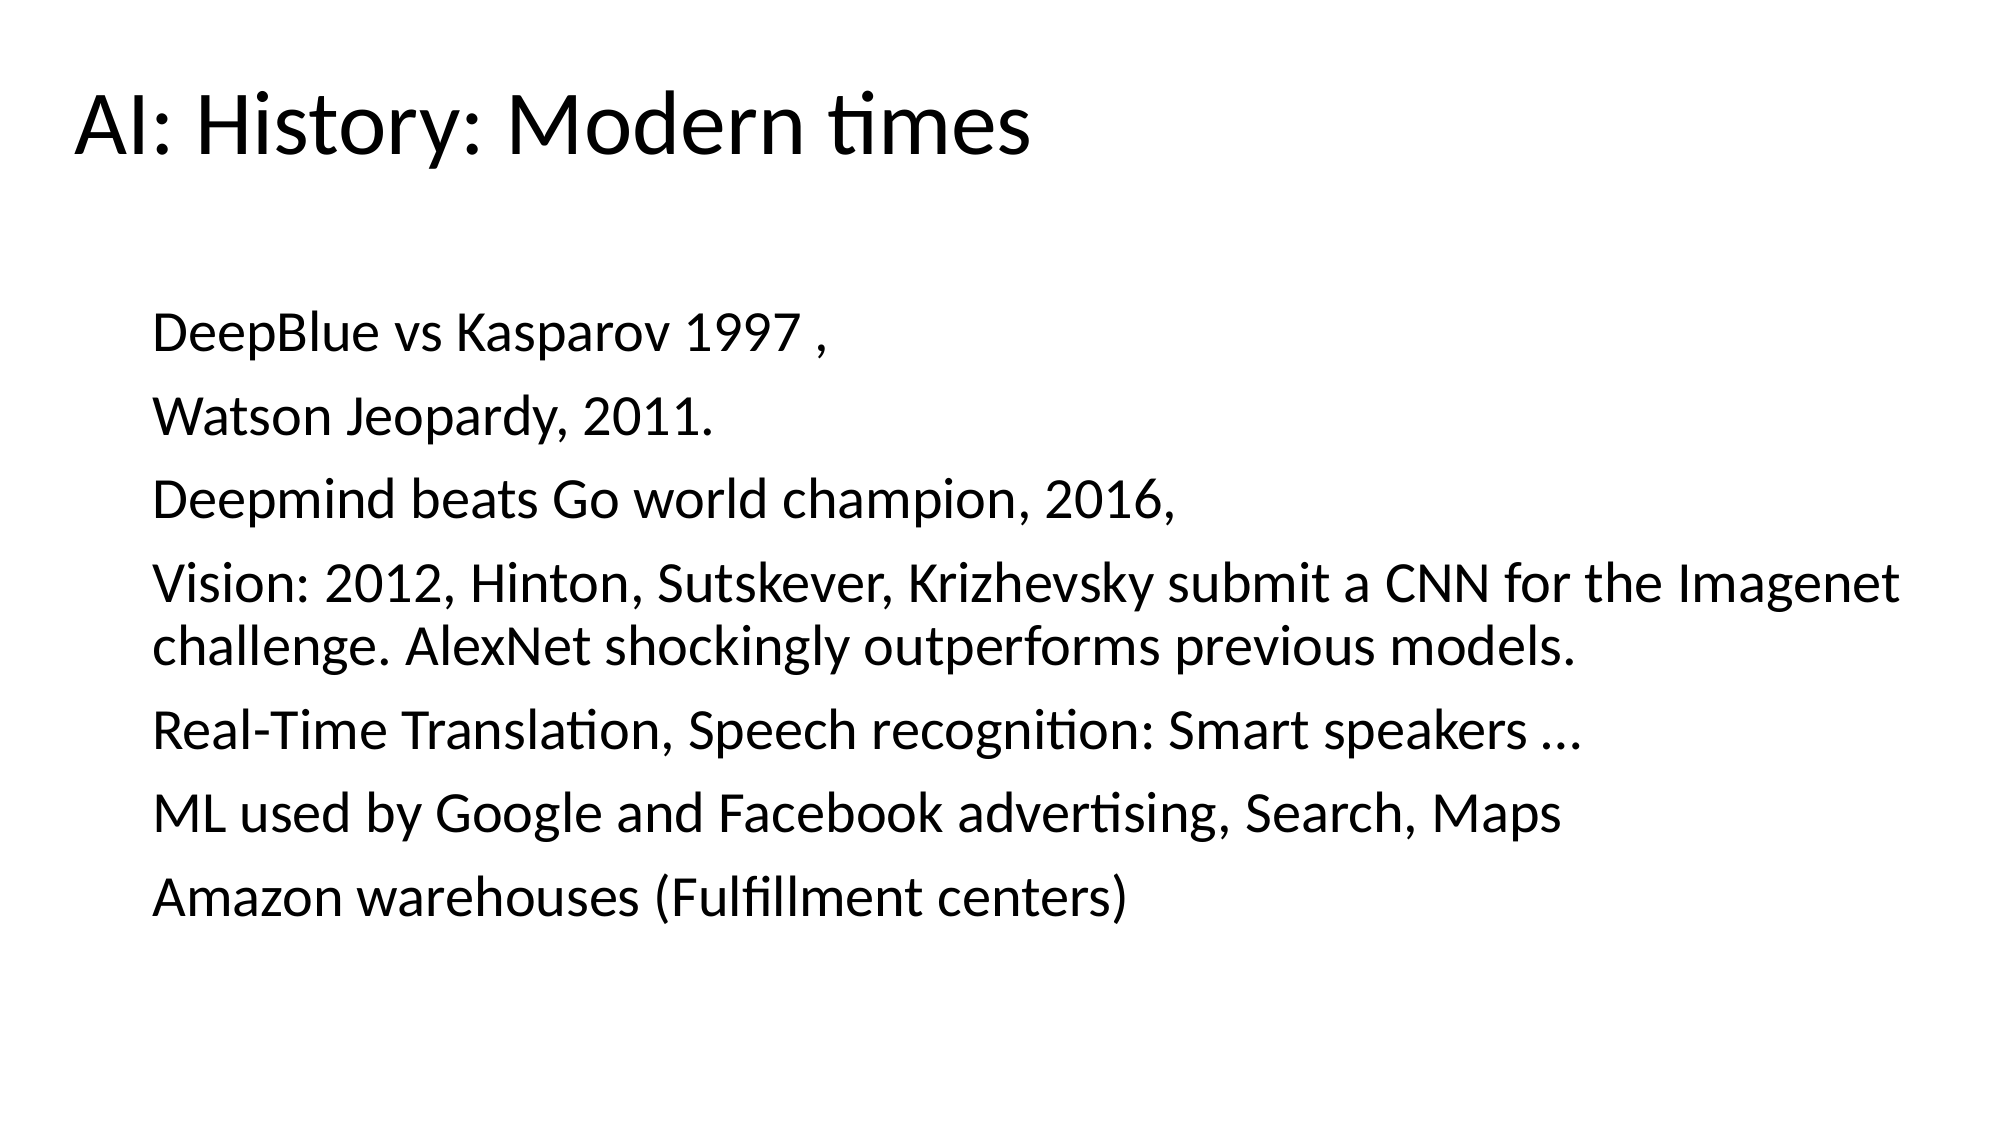

# AI: History: Modern times
DeepBlue vs Kasparov 1997 ,
Watson Jeopardy, 2011.
Deepmind beats Go world champion, 2016,
Vision: 2012, Hinton, Sutskever, Krizhevsky submit a CNN for the Imagenet challenge. AlexNet shockingly outperforms previous models.
Real-Time Translation, Speech recognition: Smart speakers …
ML used by Google and Facebook advertising, Search, Maps
Amazon warehouses (Fulfillment centers)